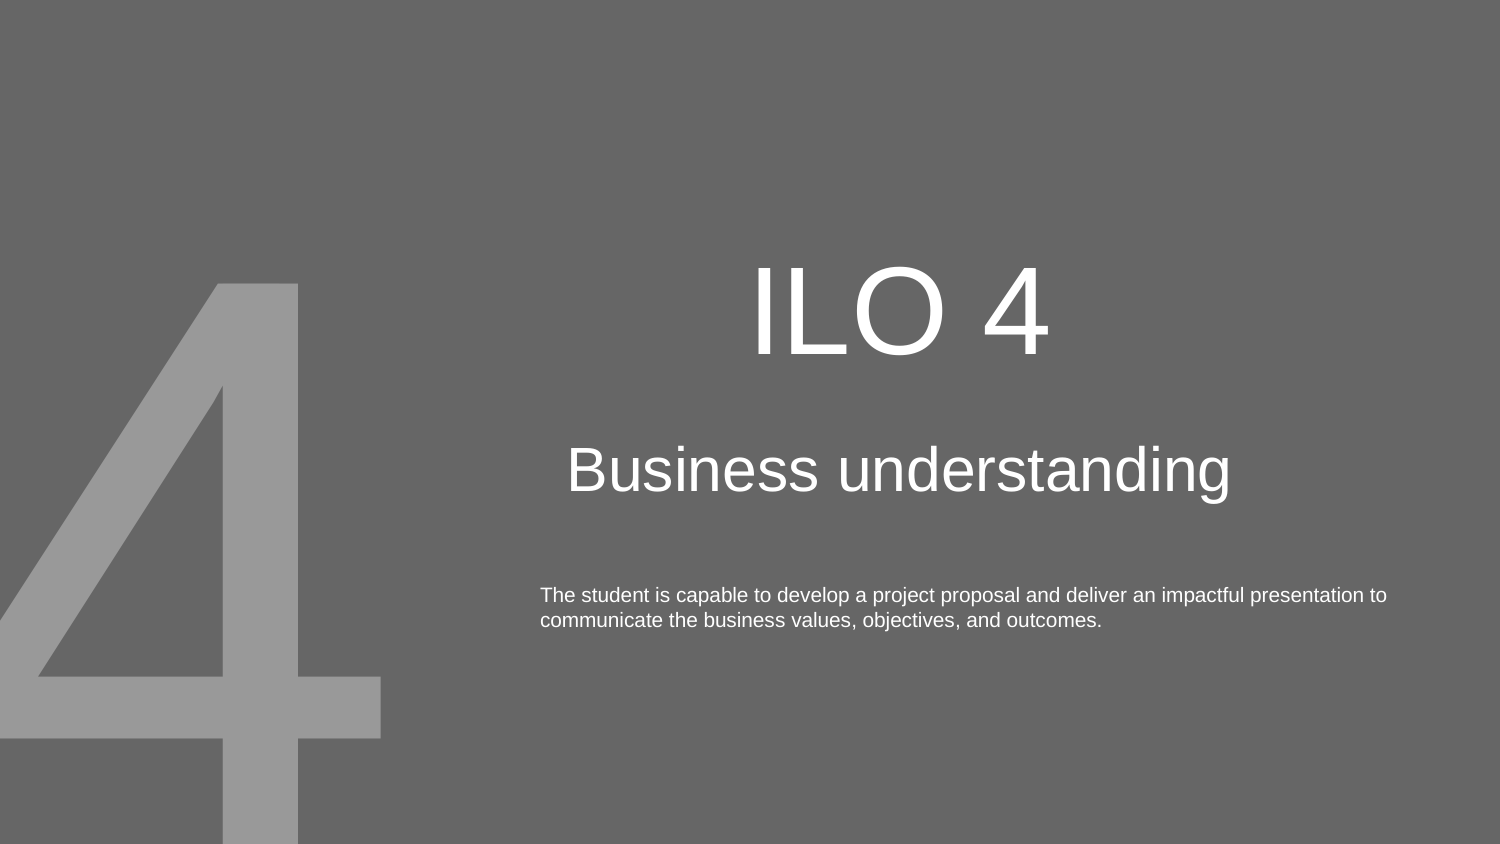

4
# ILO 4
Business understanding
The student is capable to develop a project proposal and deliver an impactful presentation to communicate the business values, objectives, and outcomes.